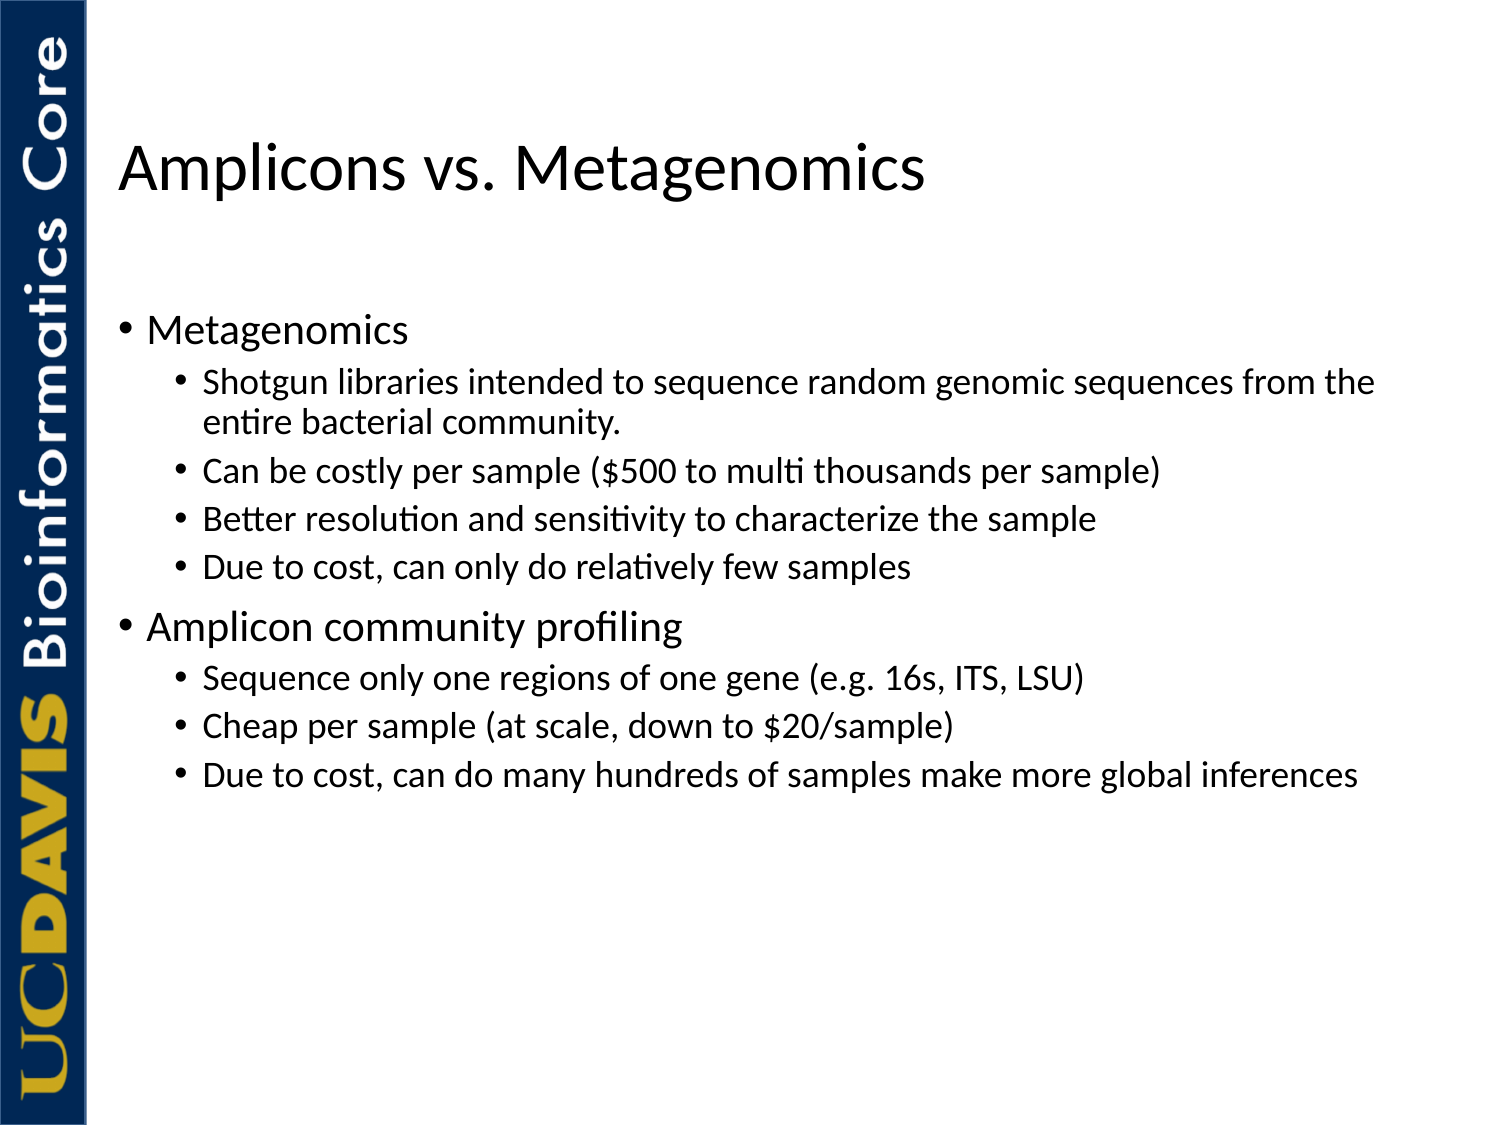

# Amplicons vs. Metagenomics
Metagenomics
Shotgun libraries intended to sequence random genomic sequences from the entire bacterial community.
Can be costly per sample ($500 to multi thousands per sample)
Better resolution and sensitivity to characterize the sample
Due to cost, can only do relatively few samples
Amplicon community profiling
Sequence only one regions of one gene (e.g. 16s, ITS, LSU)
Cheap per sample (at scale, down to $20/sample)
Due to cost, can do many hundreds of samples make more global inferences